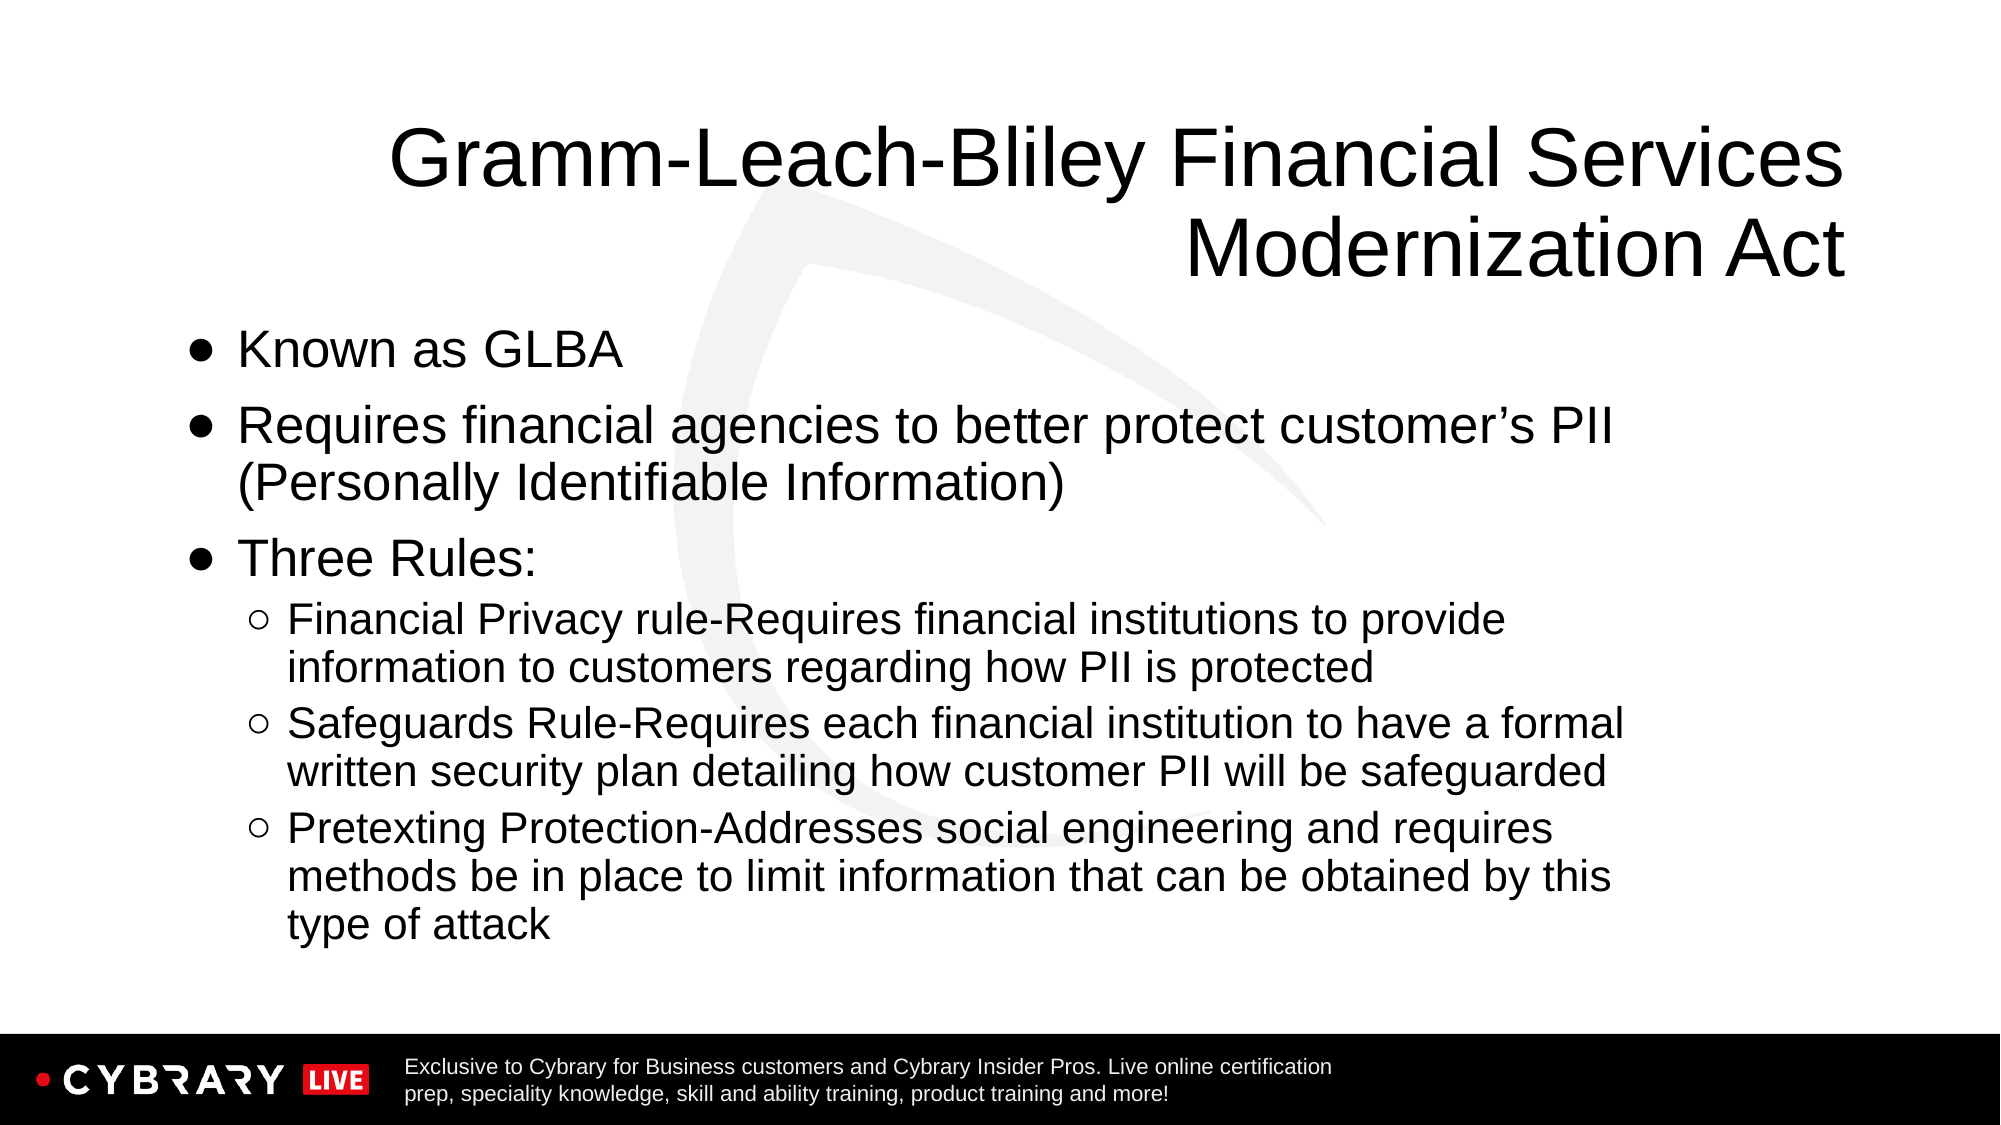

# Gramm-Leach-Bliley Financial Services Modernization Act
Known as GLBA
Requires financial agencies to better protect customer’s PII (Personally Identifiable Information)
Three Rules:
Financial Privacy rule-Requires financial institutions to provide information to customers regarding how PII is protected
Safeguards Rule-Requires each financial institution to have a formal written security plan detailing how customer PII will be safeguarded
Pretexting Protection-Addresses social engineering and requires methods be in place to limit information that can be obtained by this type of attack
92